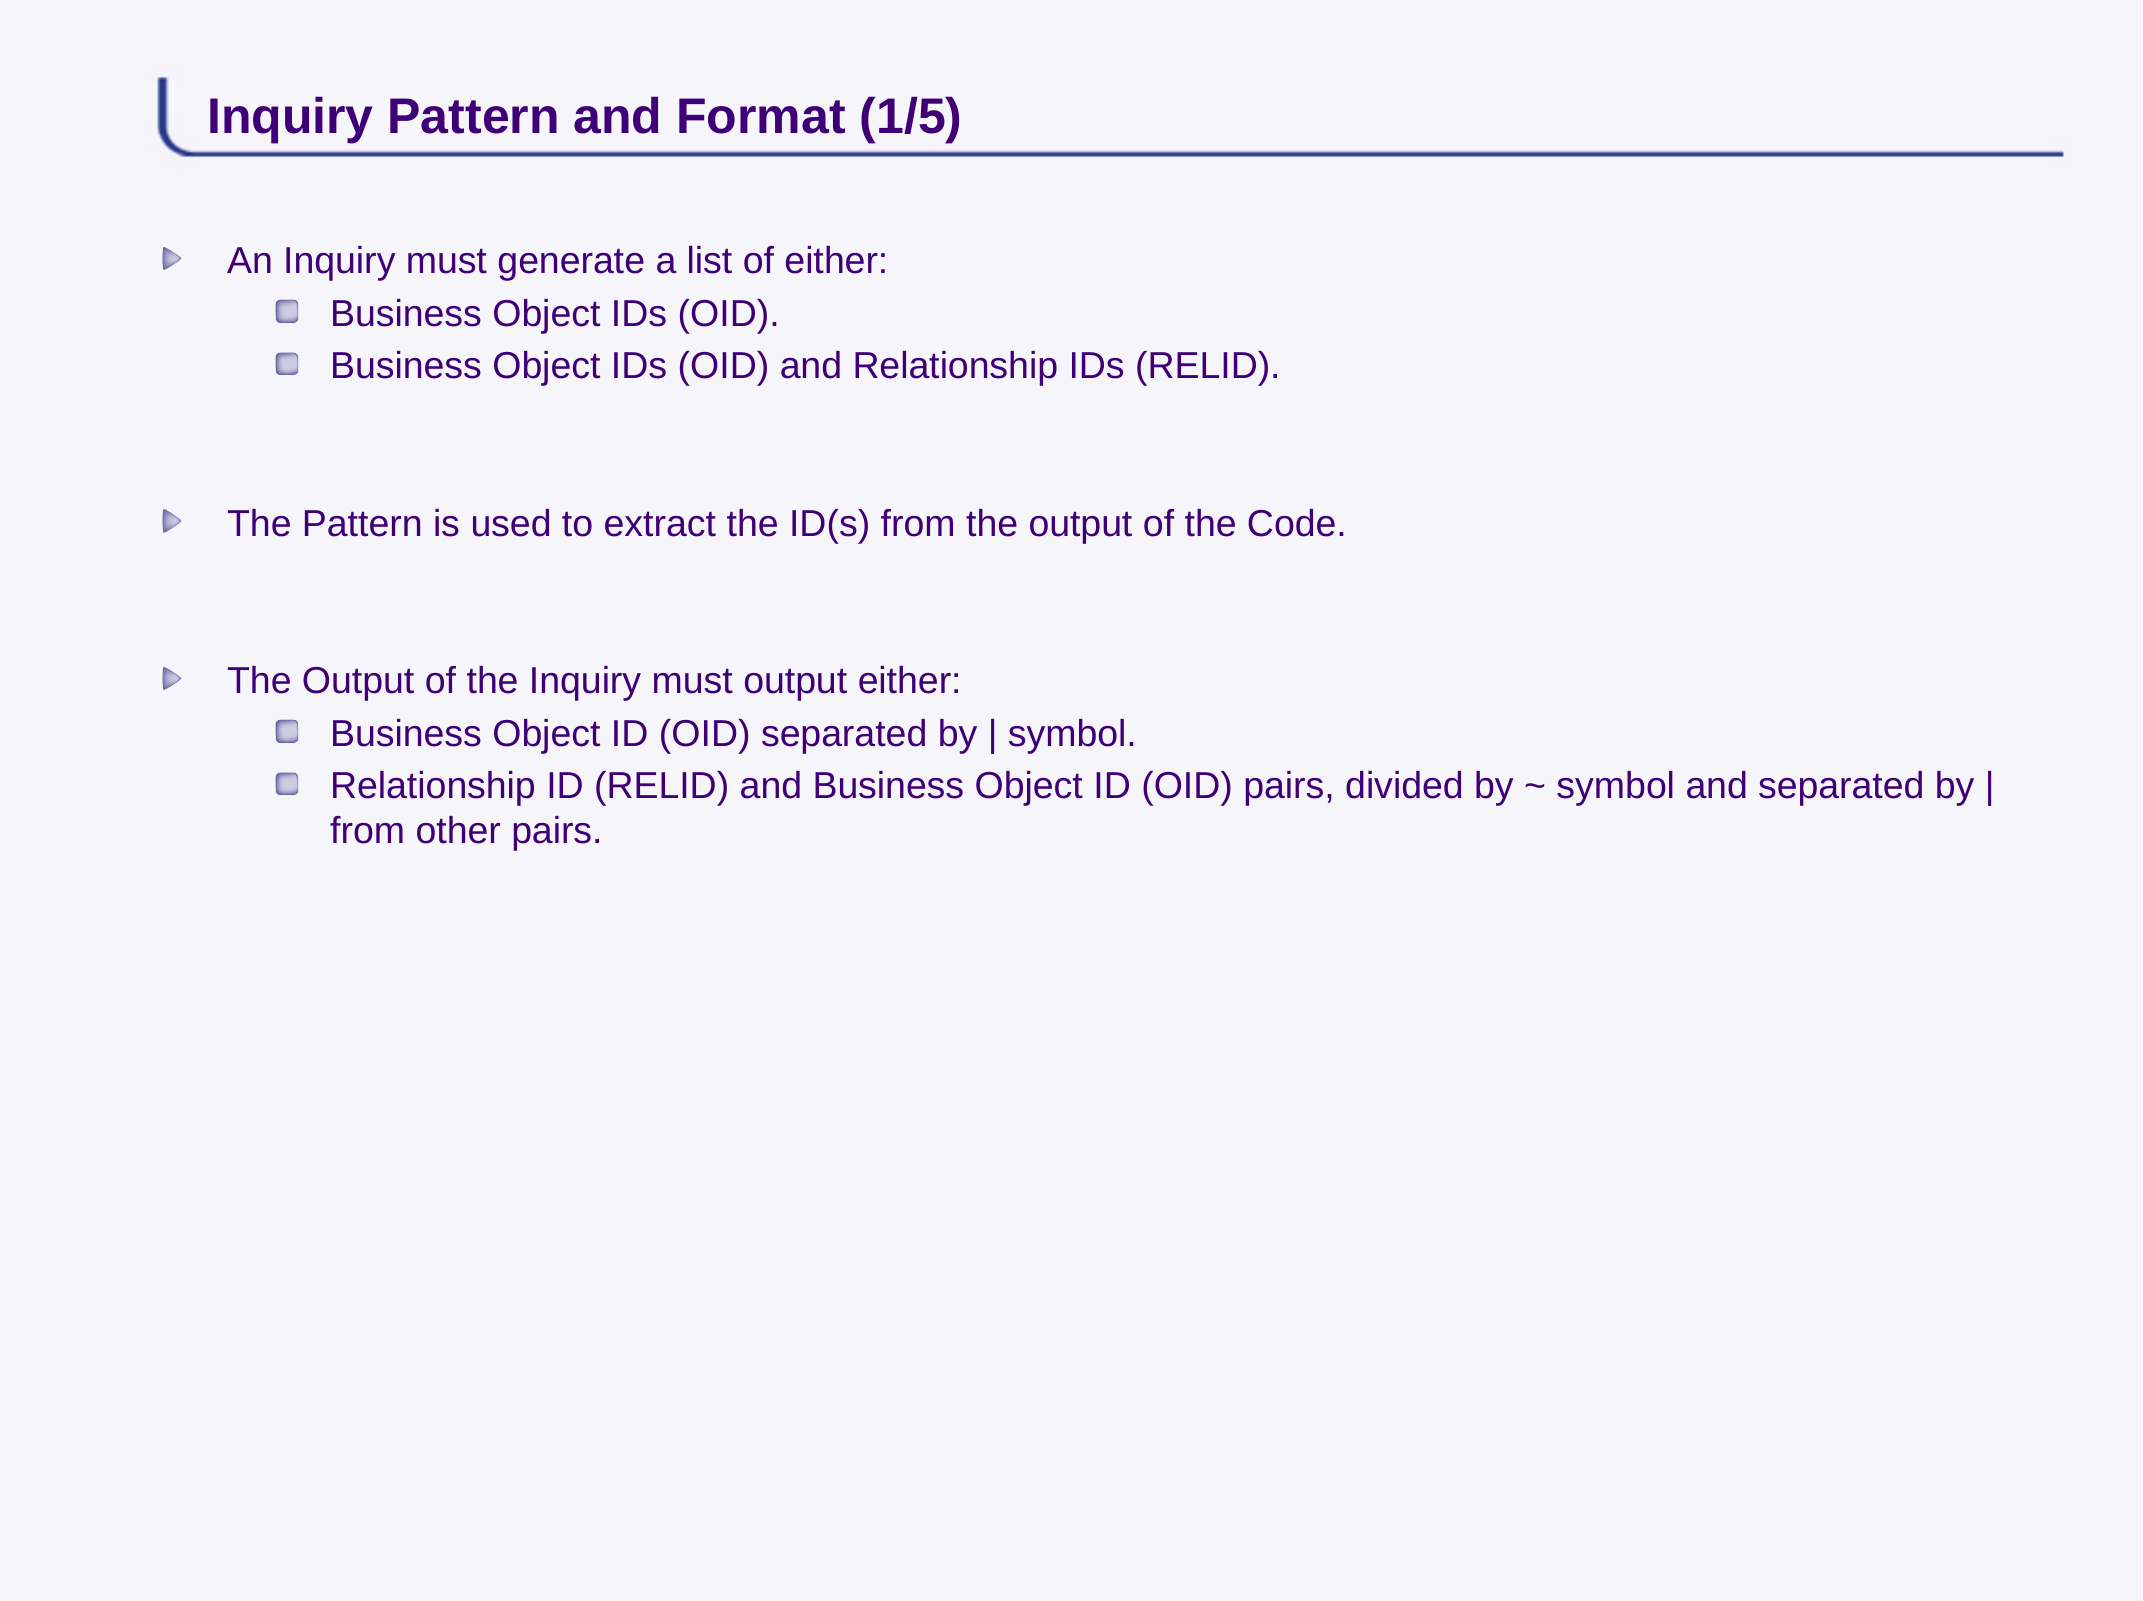

# Inquiry Pattern and Format (1/5)
An Inquiry must generate a list of either:
Business Object IDs (OID).
Business Object IDs (OID) and Relationship IDs (RELID).

The Pattern is used to extract the ID(s) from the output of the Code.

The Output of the Inquiry must output either:
Business Object ID (OID) separated by | symbol.
Relationship ID (RELID) and Business Object ID (OID) pairs, divided by ~ symbol and separated by | from other pairs.